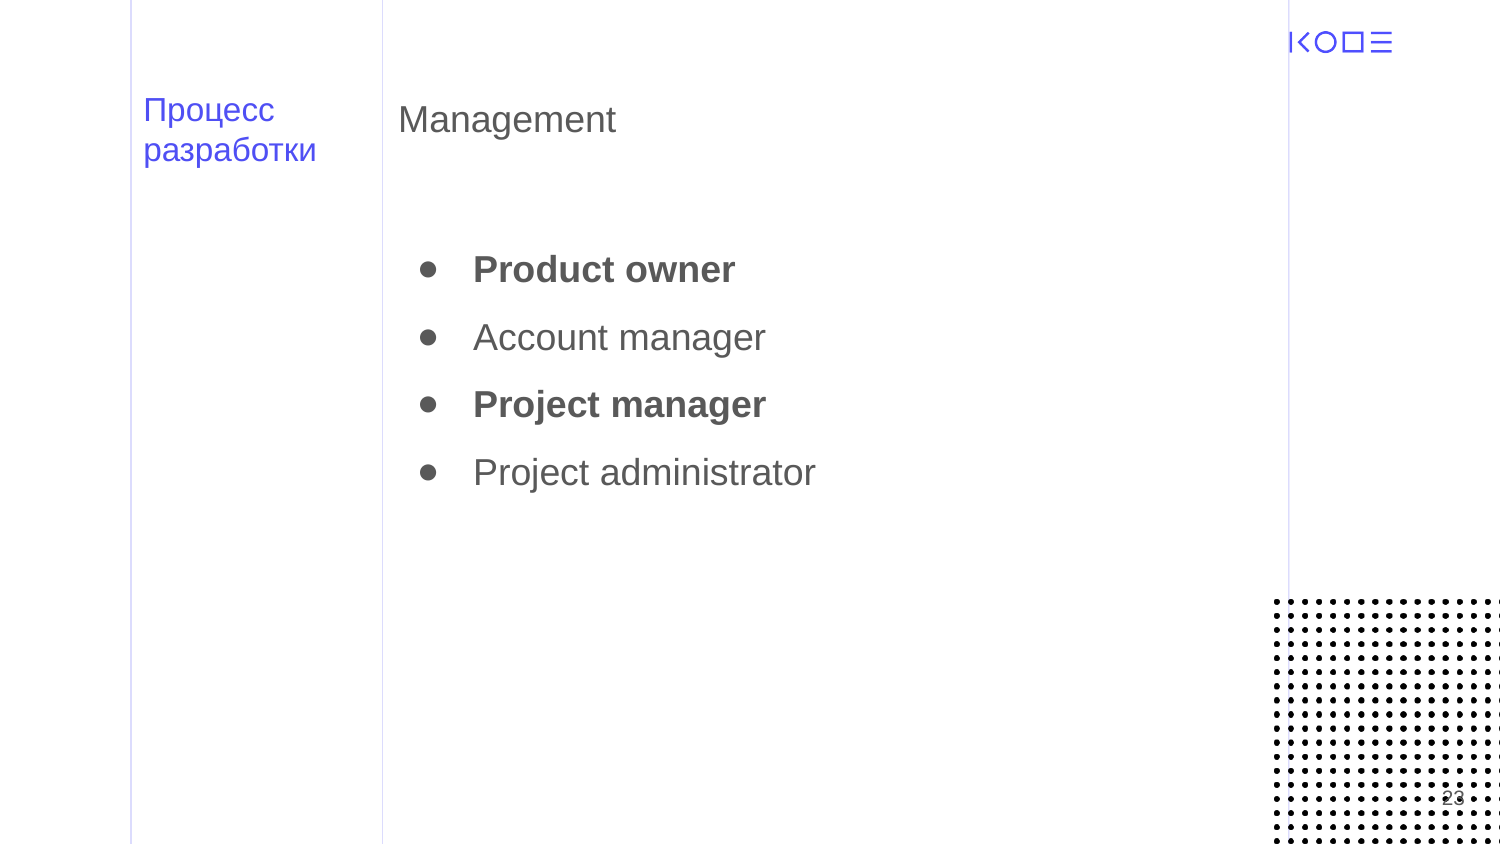

# Процесс разработки
Management
Product owner
Account manager
Project manager
Project administrator
23